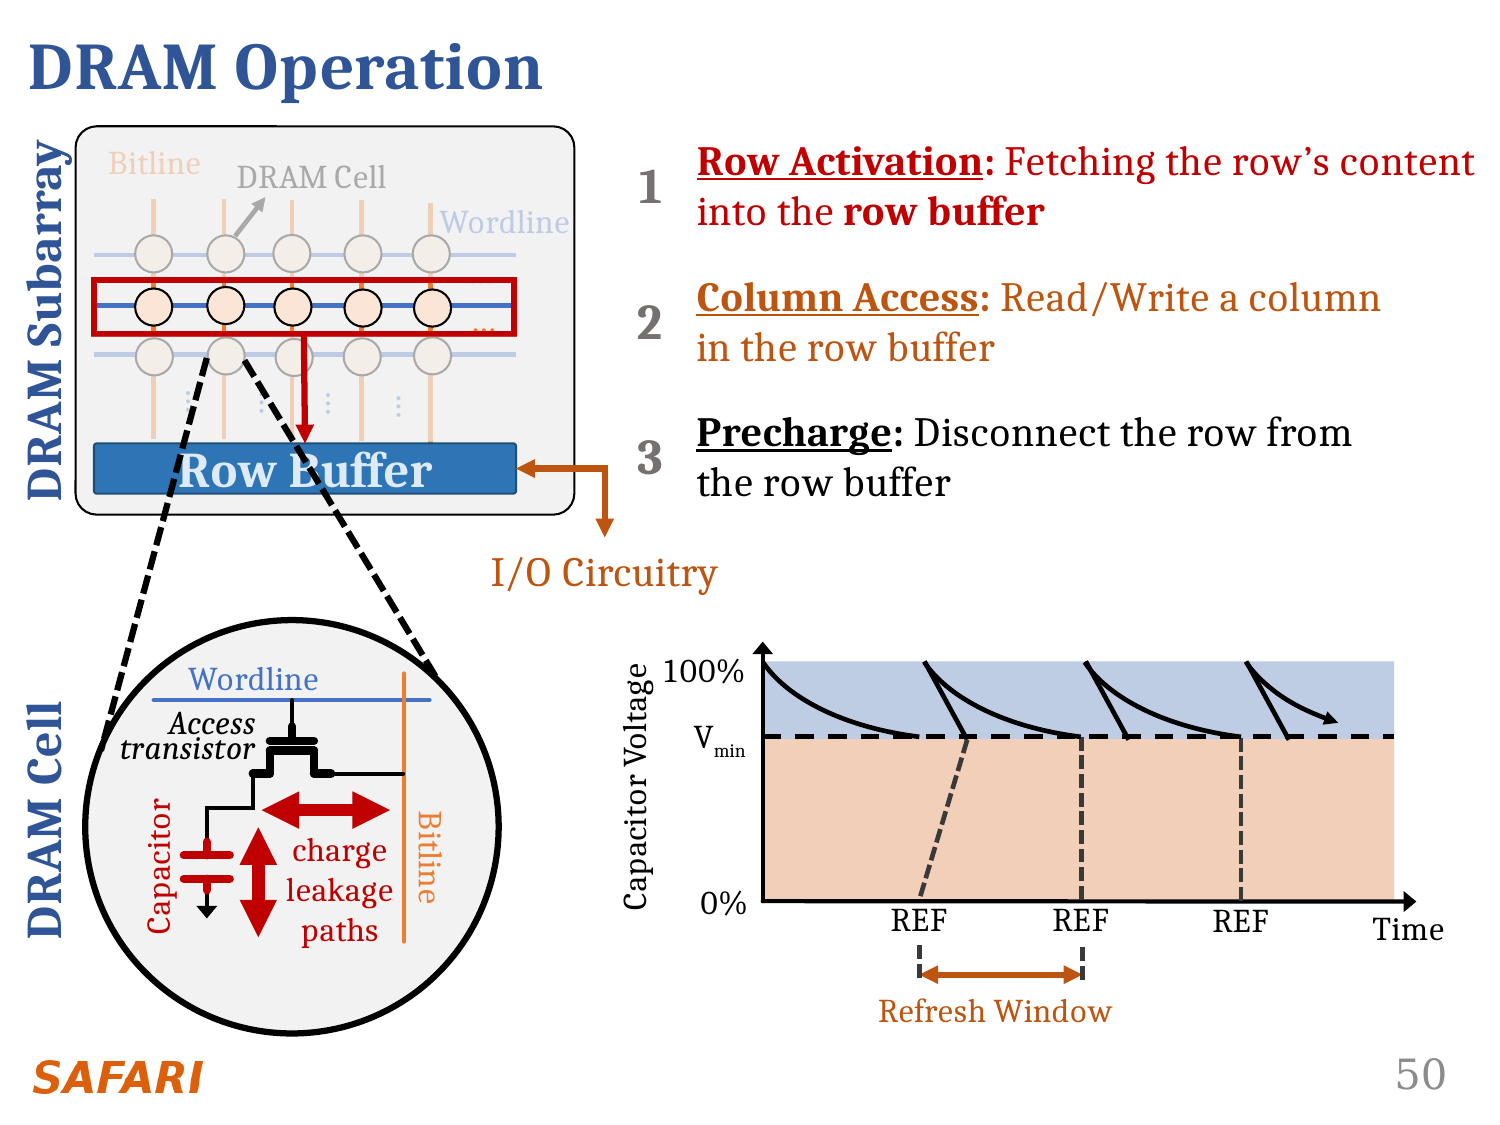

# DRAM Operation

Row Activation: Fetching the row’s content
into the row buffer
1
Bitline
…
…

DRAM Cell

Wordline
…
…
…
…
Column Access: Read/Write a column
in the row buffer
2

DRAM Subarray

DRAM Cell
Precharge: Disconnect the row from
the row buffer
3
Row Buffer

REF
REF

I/O Circuitry
100%
Capacitor Voltage
0%
Time
Wordline
Access transistor
Bitline
Capacitor

Vmin

REF
charge
leakage
paths
Refresh Window